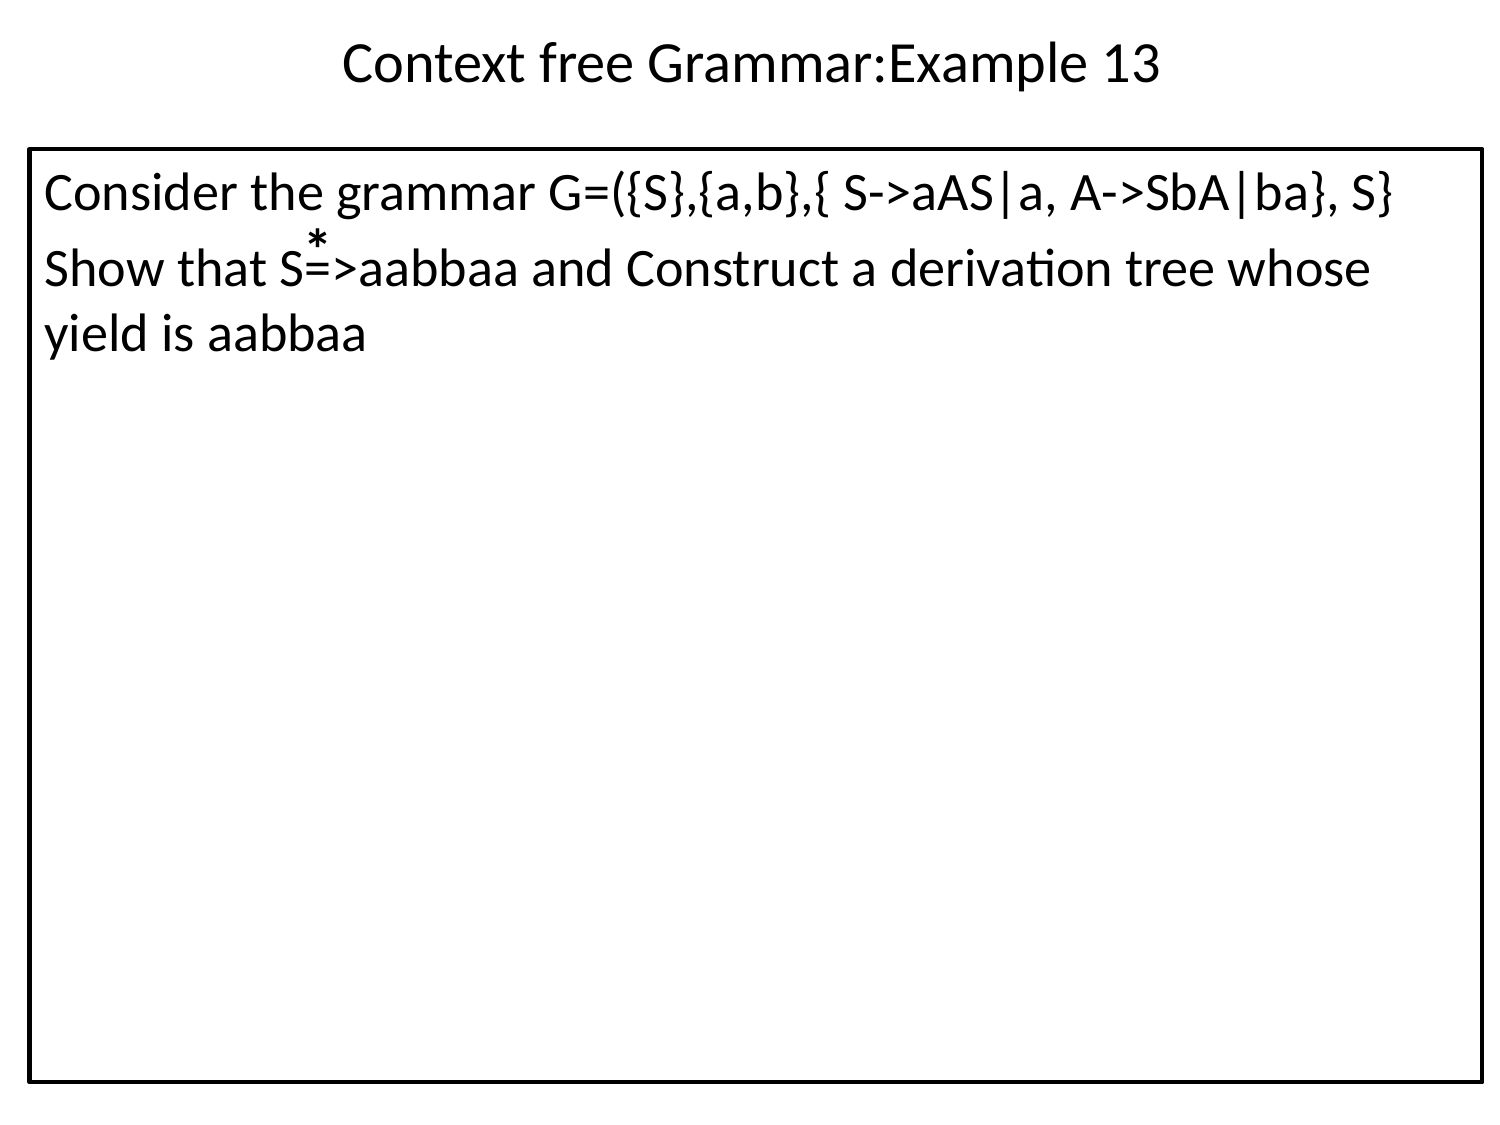

# Context free Grammar:Example 13
Consider the grammar G=({S},{a,b},{ S->aAS|a, A->SbA|ba}, S}
Show that S=>aabbaa and Construct a derivation tree whose yield is aabbaa

*
50